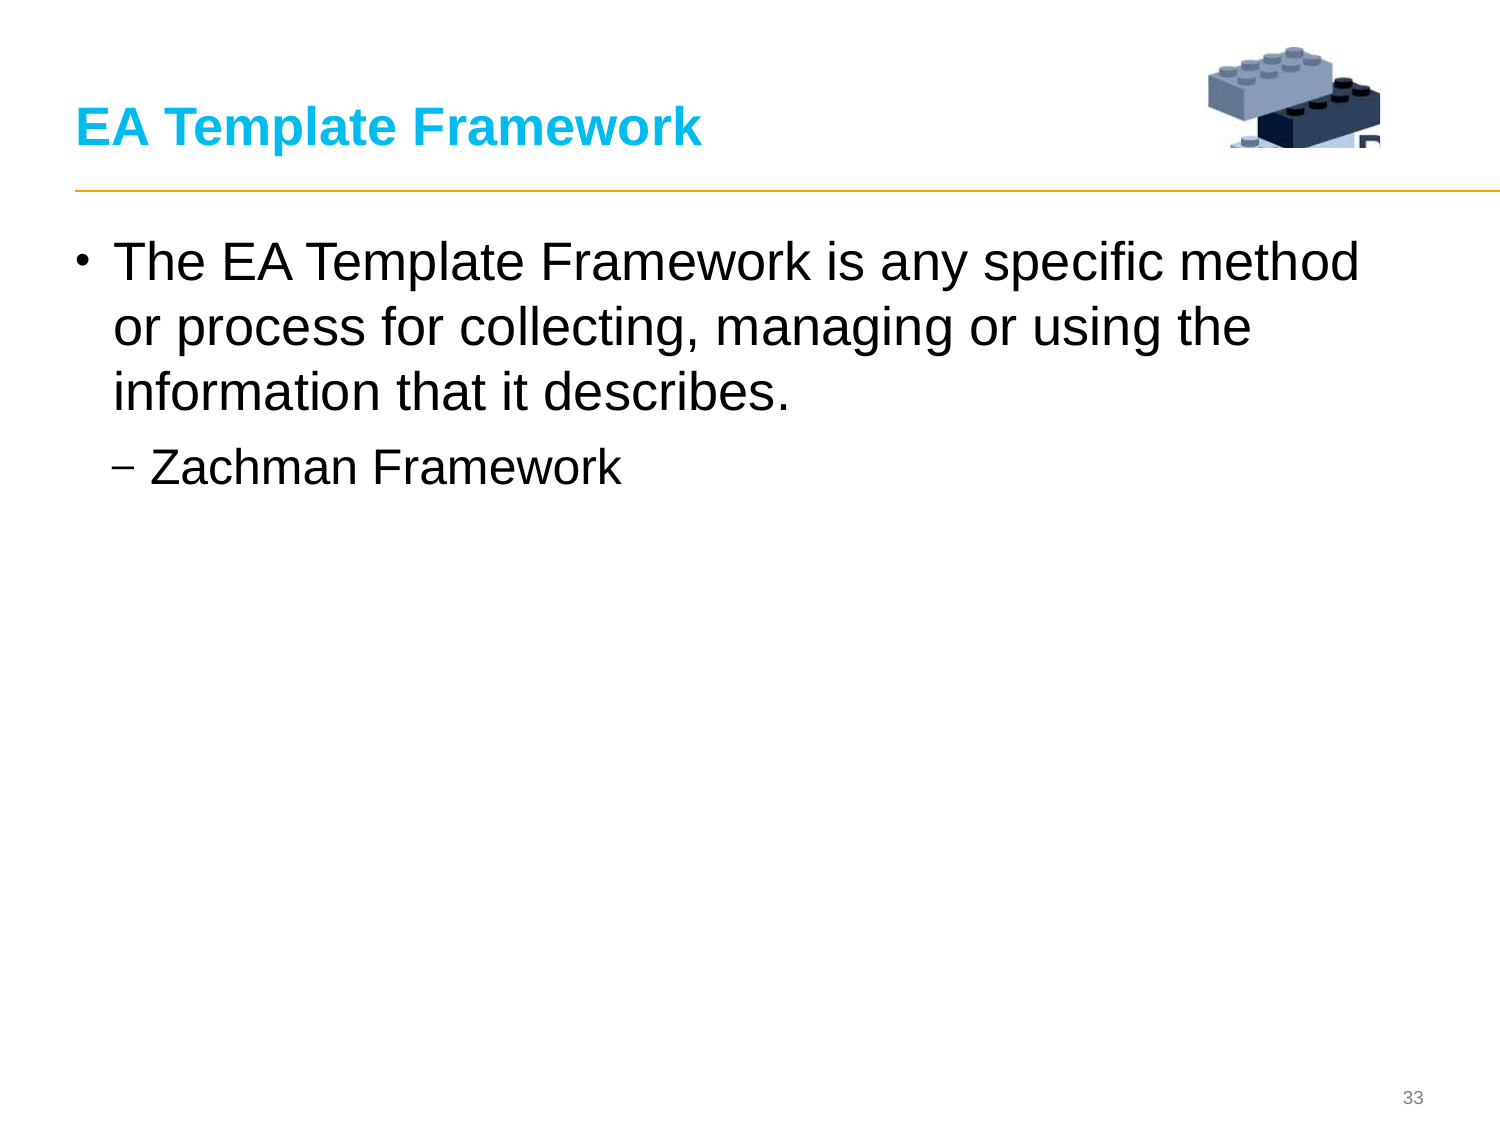

# EA Template Framework
The EA Template Framework is any specific method or process for collecting, managing or using the information that it describes.
Zachman Framework